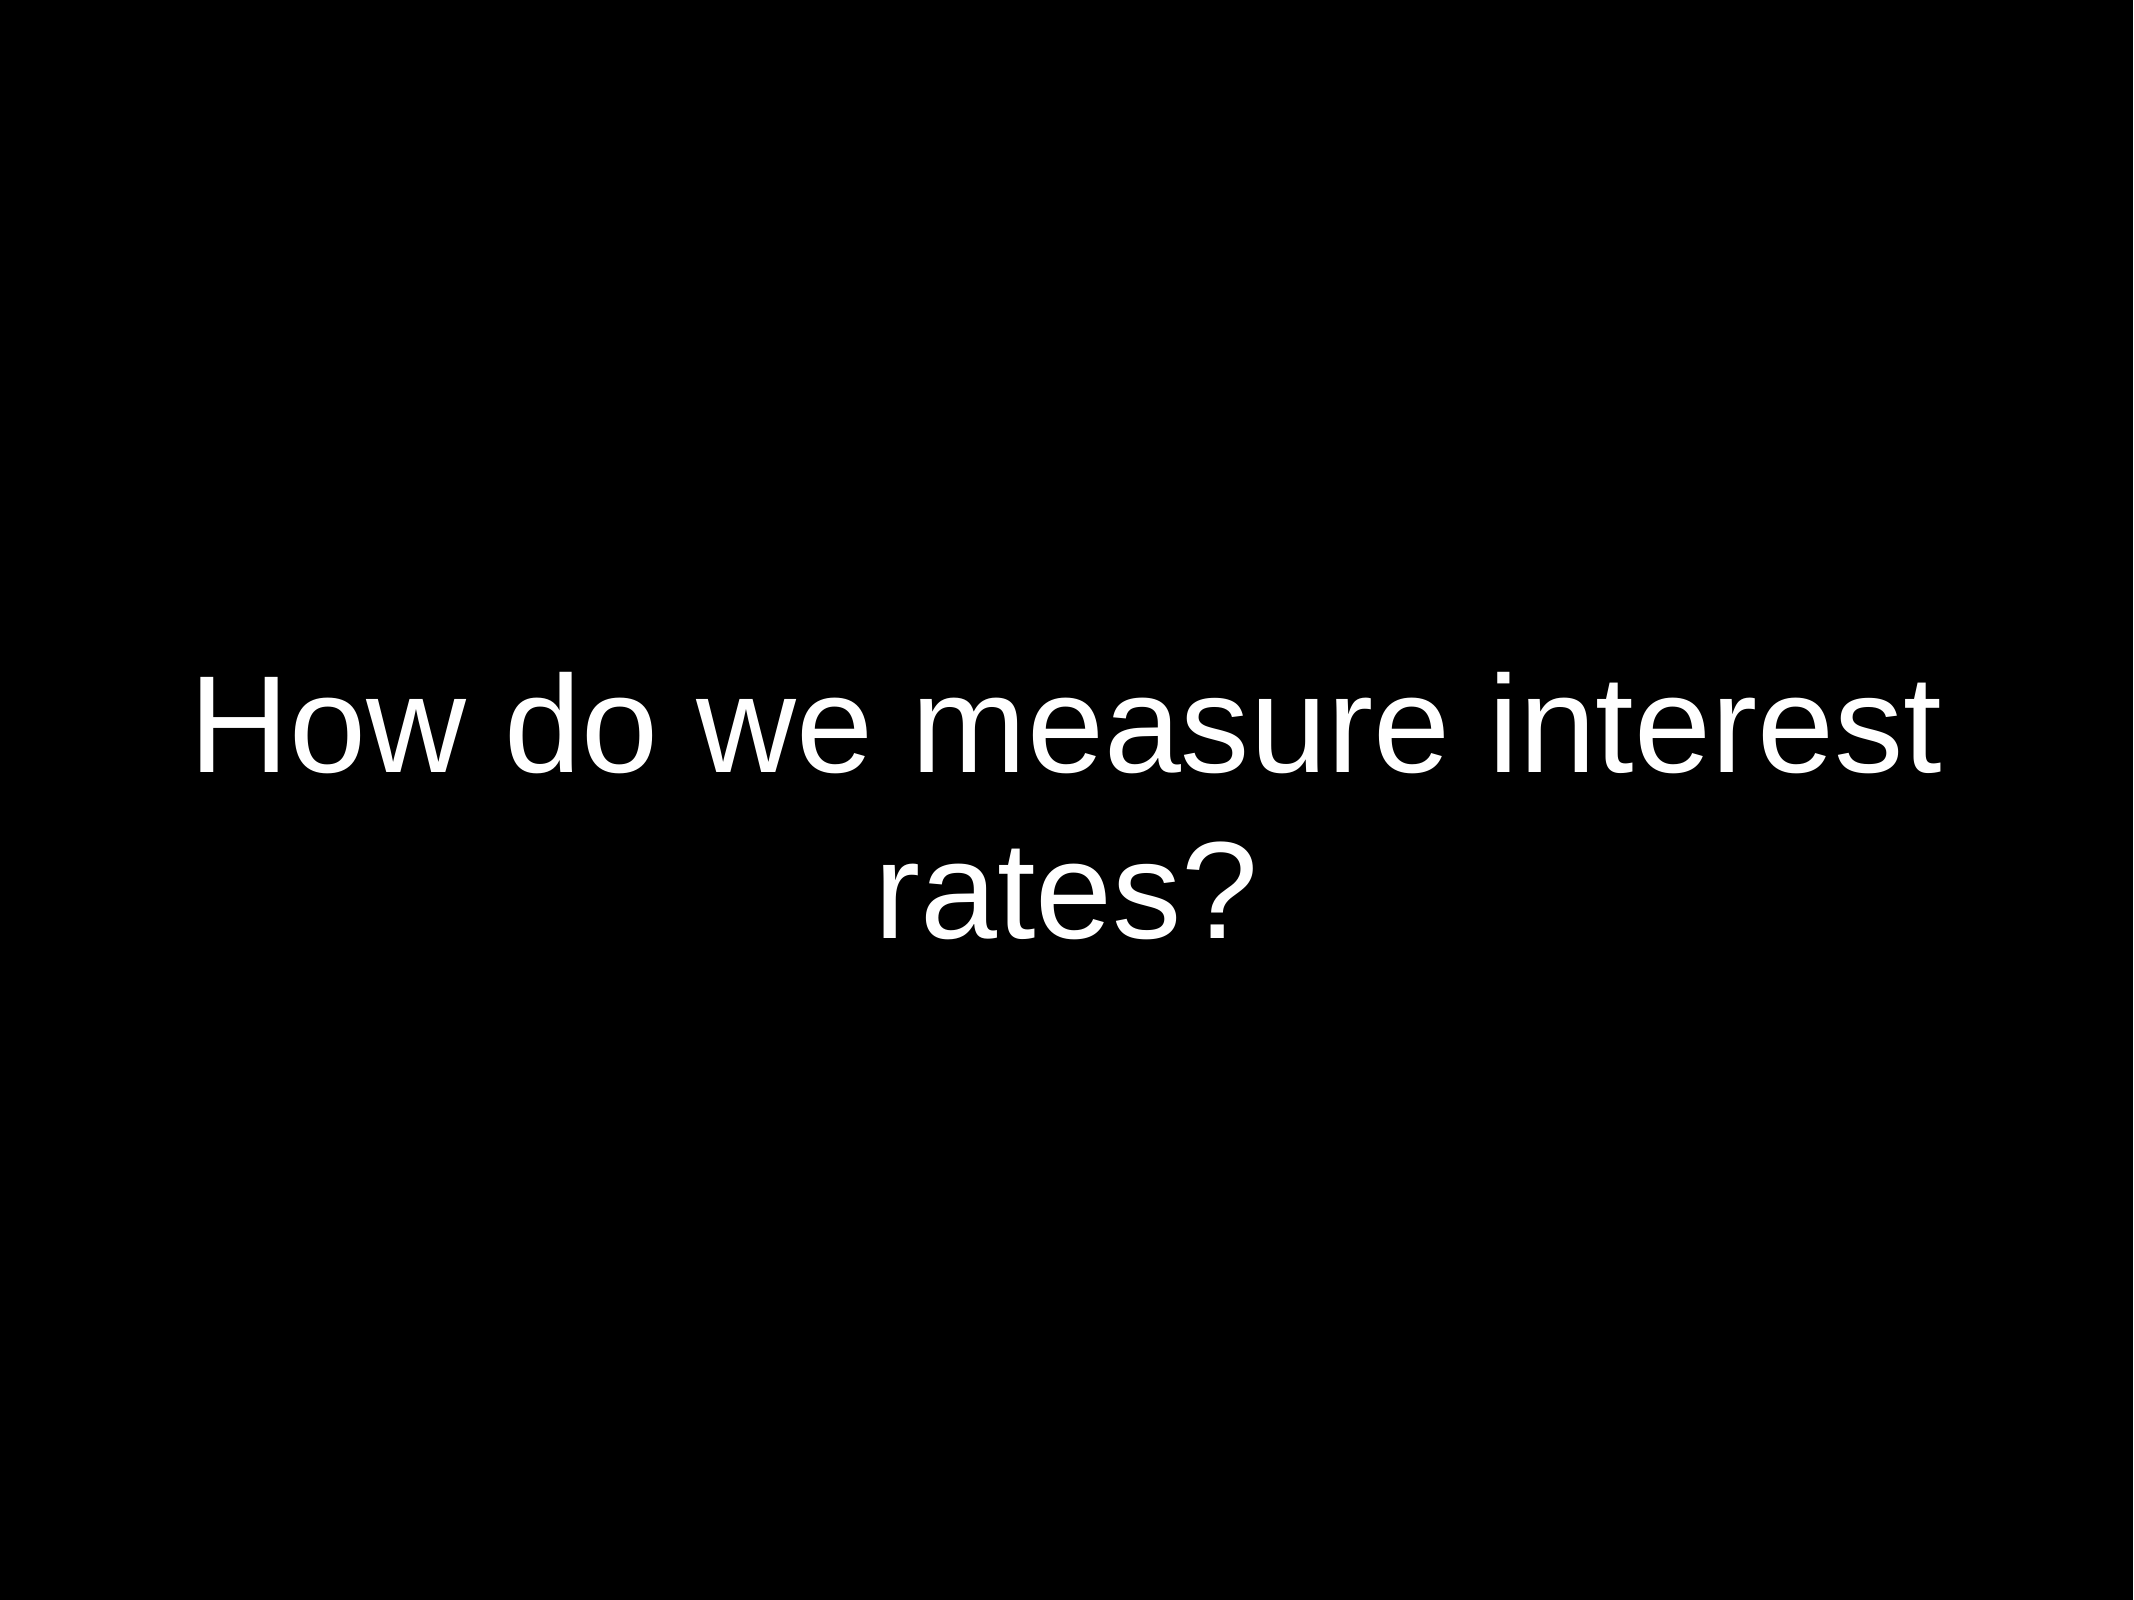

# How do we measure interest rates?